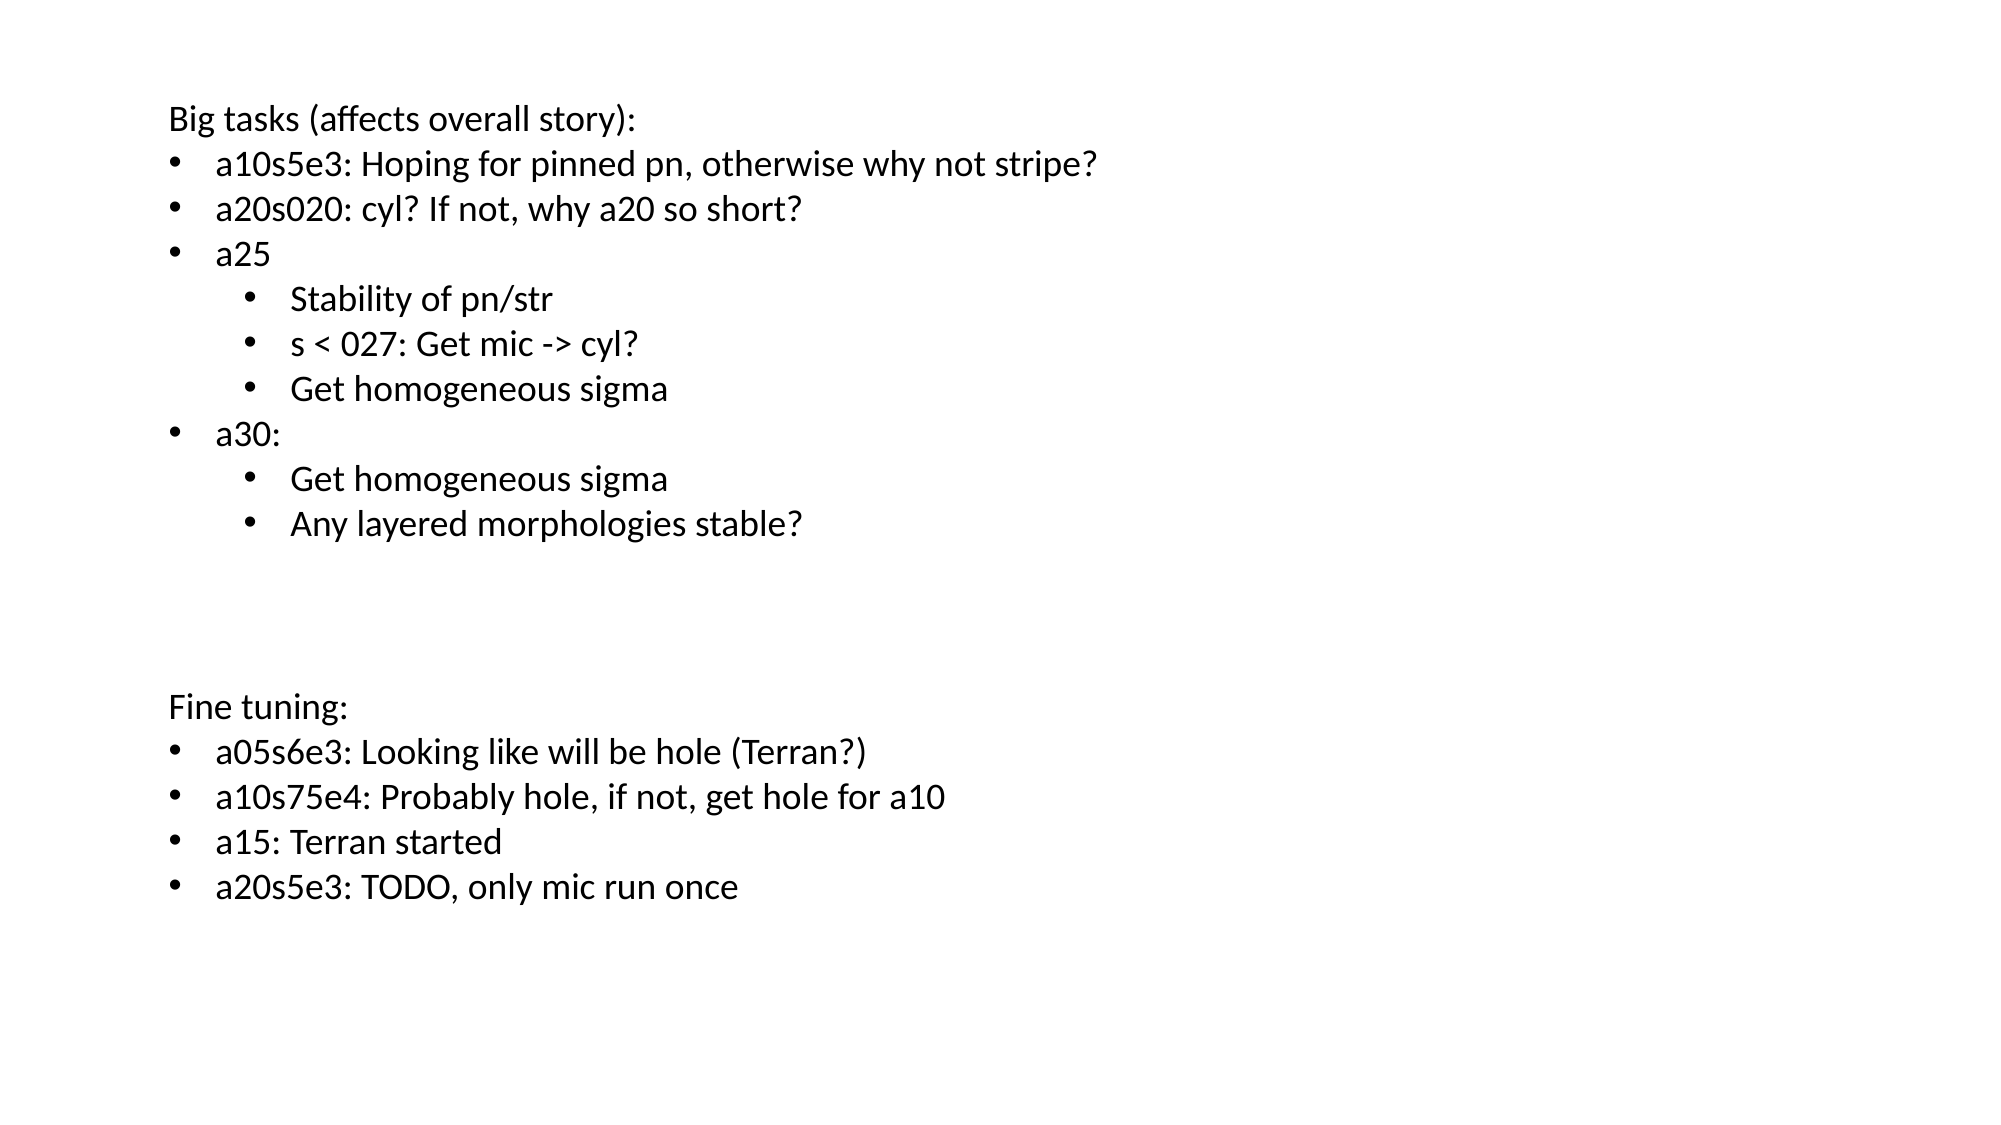

Big tasks (affects overall story):
a10s5e3: Hoping for pinned pn, otherwise why not stripe?
a20s020: cyl? If not, why a20 so short?
a25
Stability of pn/str
s < 027: Get mic -> cyl?
Get homogeneous sigma
a30:
Get homogeneous sigma
Any layered morphologies stable?
Fine tuning:
a05s6e3: Looking like will be hole (Terran?)
a10s75e4: Probably hole, if not, get hole for a10
a15: Terran started
a20s5e3: TODO, only mic run once